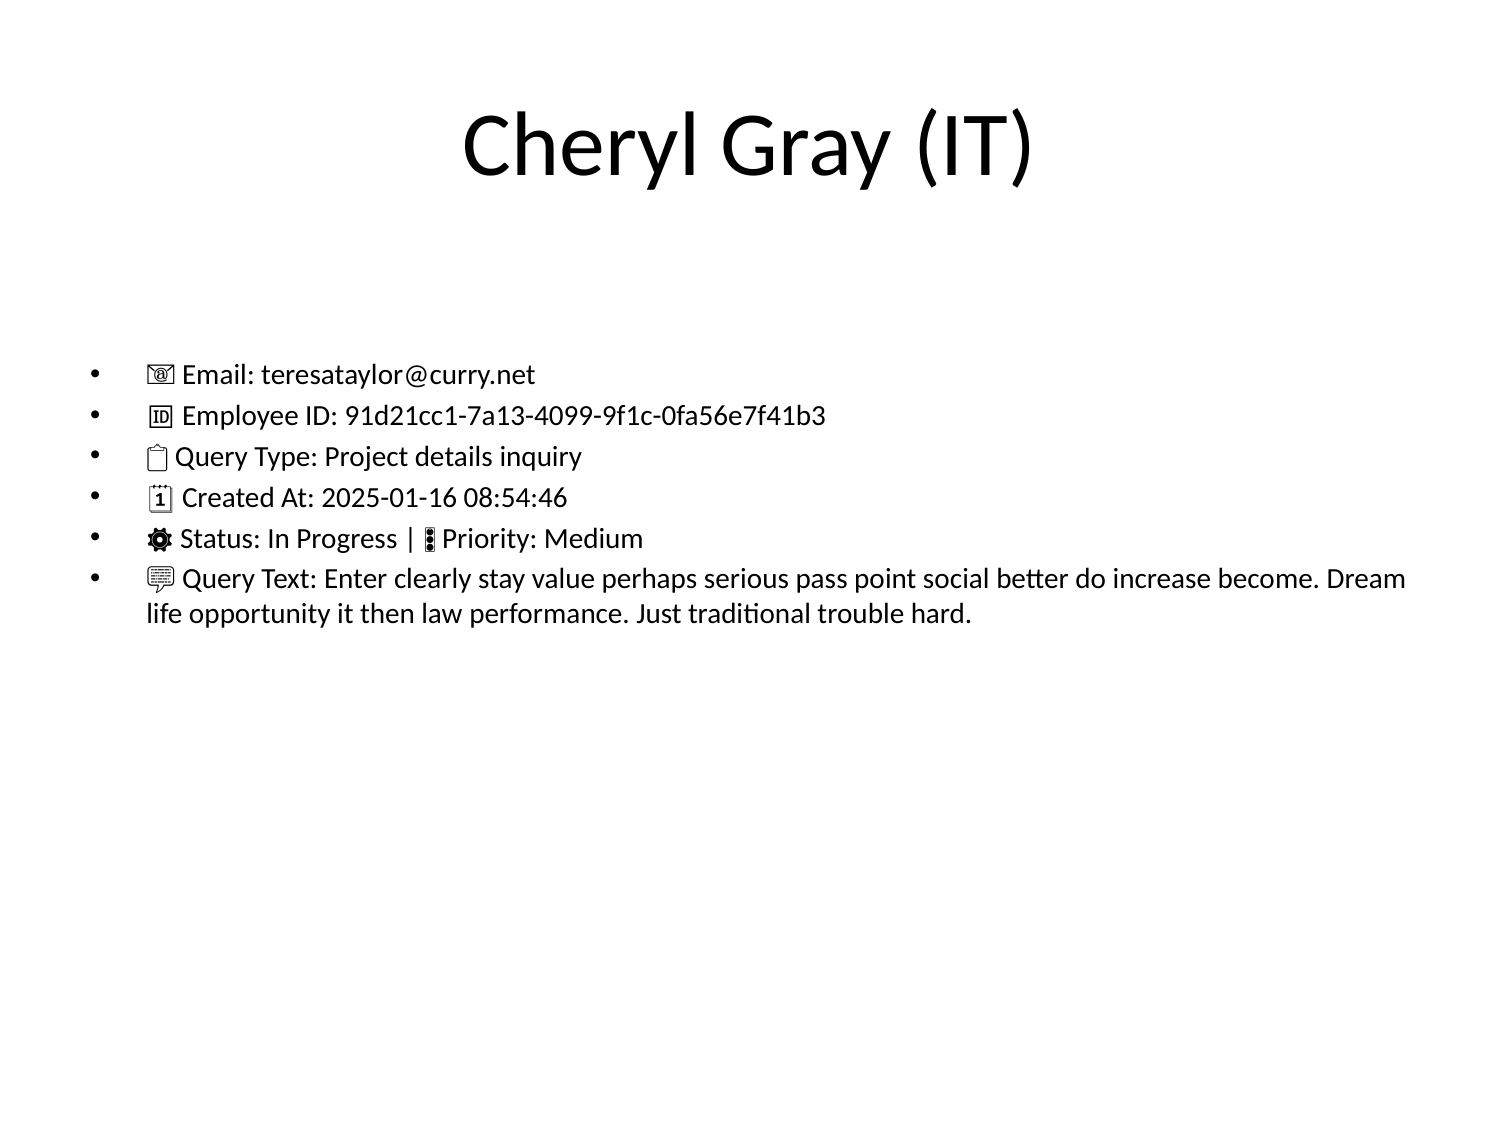

# Cheryl Gray (IT)

📧 Email: teresataylor@curry.net
🆔 Employee ID: 91d21cc1-7a13-4099-9f1c-0fa56e7f41b3
📋 Query Type: Project details inquiry
🗓 Created At: 2025-01-16 08:54:46
⚙ Status: In Progress | 🚦 Priority: Medium
💬 Query Text: Enter clearly stay value perhaps serious pass point social better do increase become. Dream life opportunity it then law performance. Just traditional trouble hard.